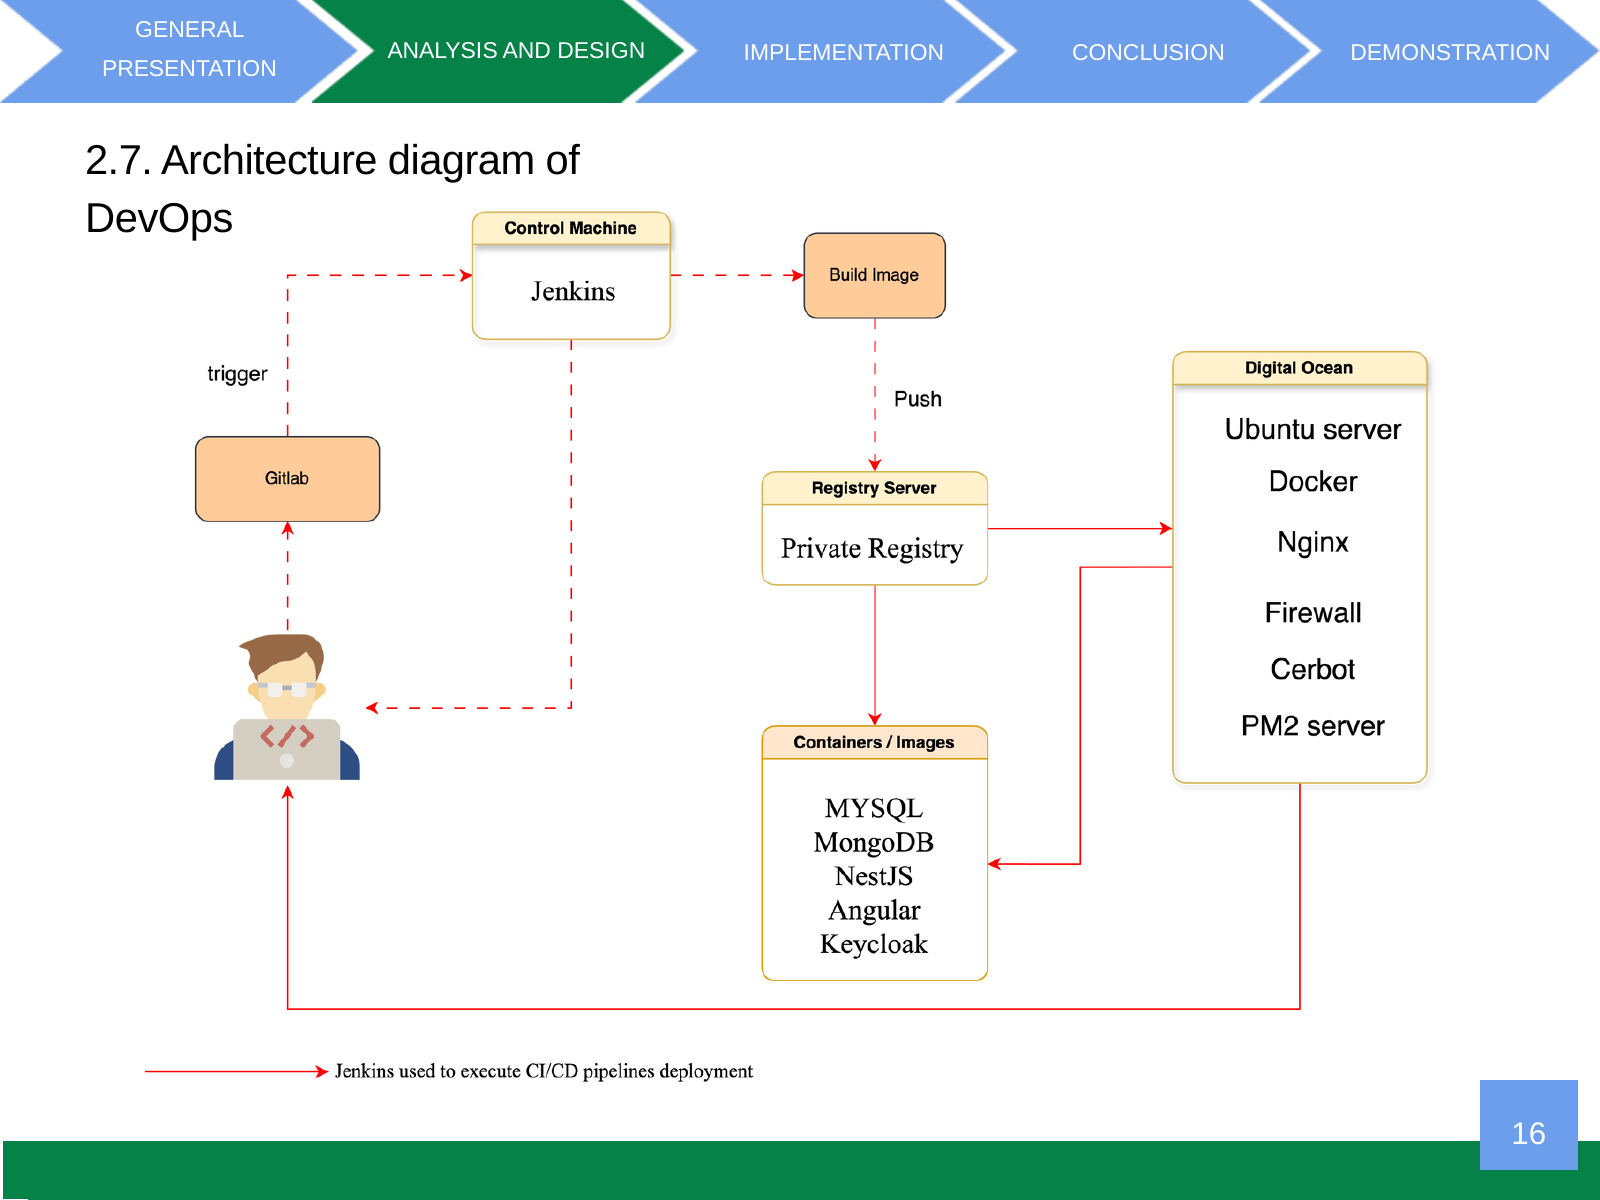

GENERAL PRESENTATION
 ANALYSIS AND DESIGN
IMPLEMENTATION
CONCLUSION
DEMONSTRATION
2.7. Architecture diagram of DevOps

16